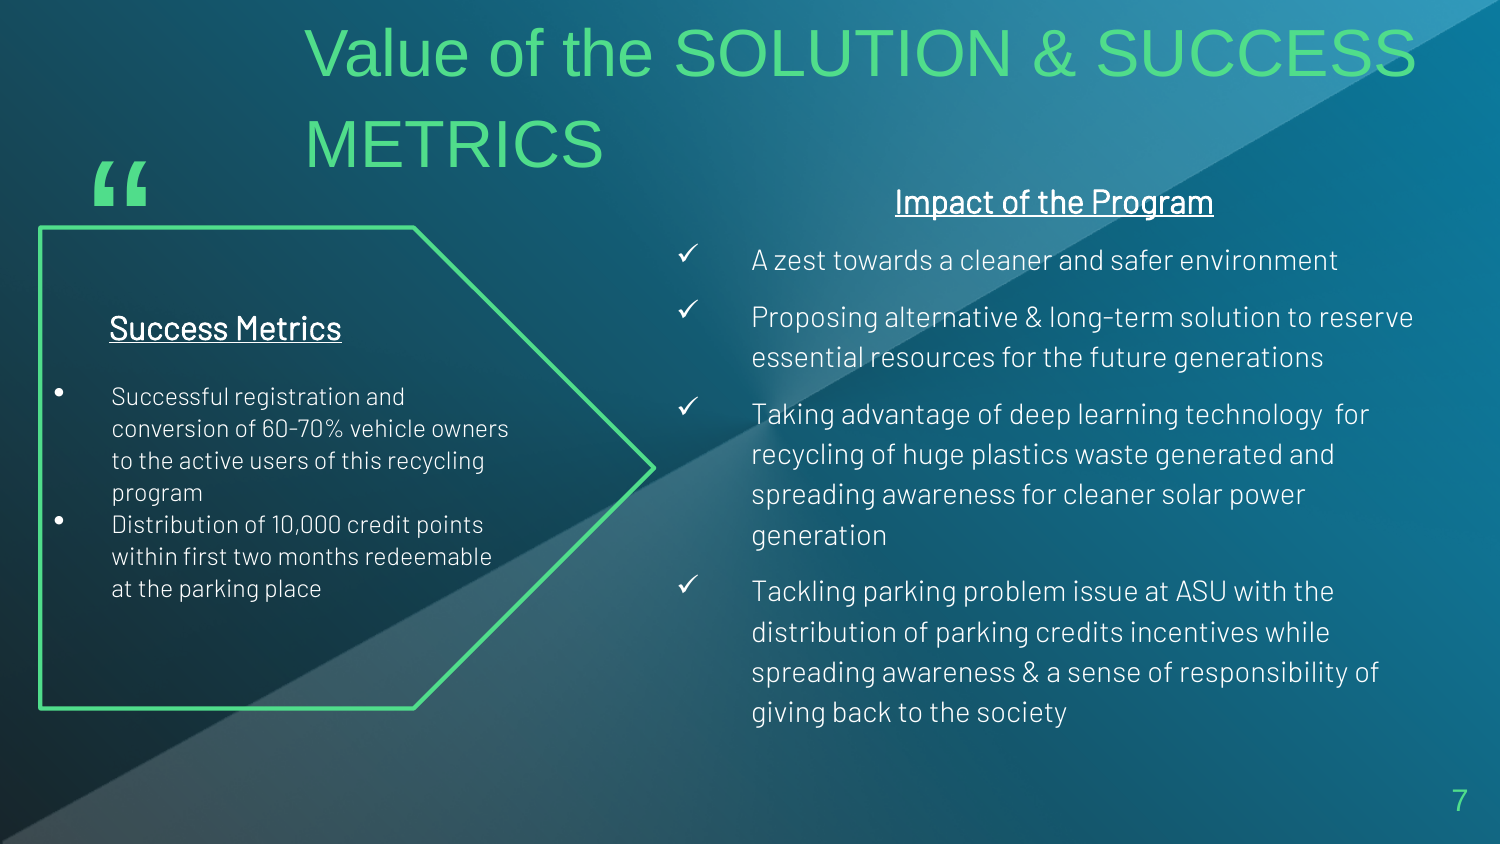

Value of the SOLUTION & SUCCESS METRICS

Impact of the Program
A zest towards a cleaner and safer environment
Proposing alternative & long-term solution to reserve essential resources for the future generations
Taking advantage of deep learning technology  for recycling of huge plastics waste generated and spreading awareness for cleaner solar power generation
Tackling parking problem issue at ASU with the distribution of parking credits incentives while spreading awareness & a sense of responsibility of giving back to the society

        Success Metrics

Successful registration and conversion of 60-70% vehicle owners to the active users of this recycling program
Distribution of 10,000 credit points within first two months redeemable at the parking place

7